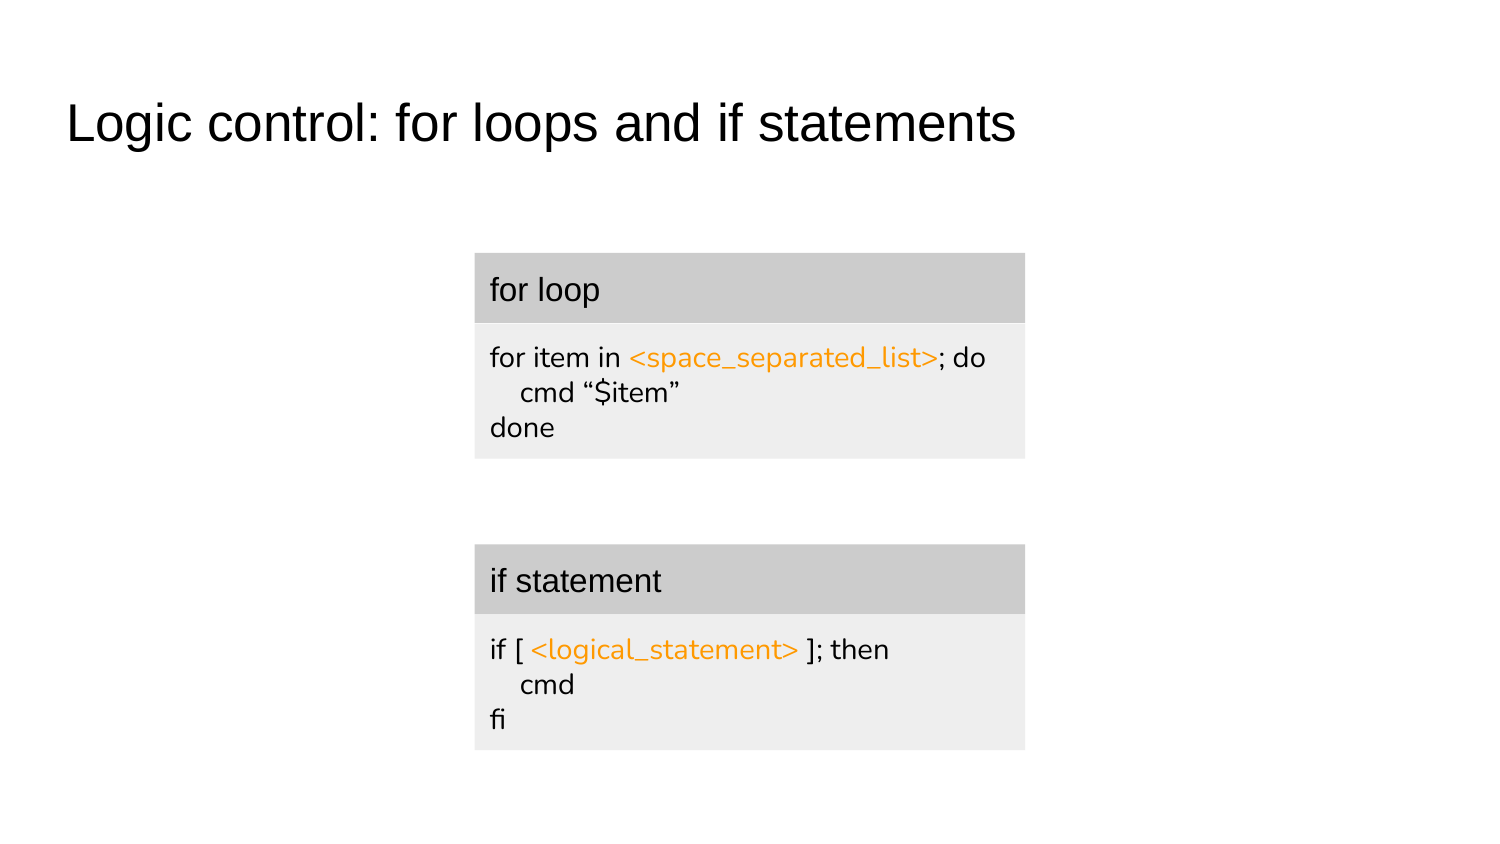

# Logic control: for loops and if statements
for loop
for item in <space_separated_list>; do
    cmd “$item”
done
if statement
if [ <logical_statement> ]; then
    cmd
fi